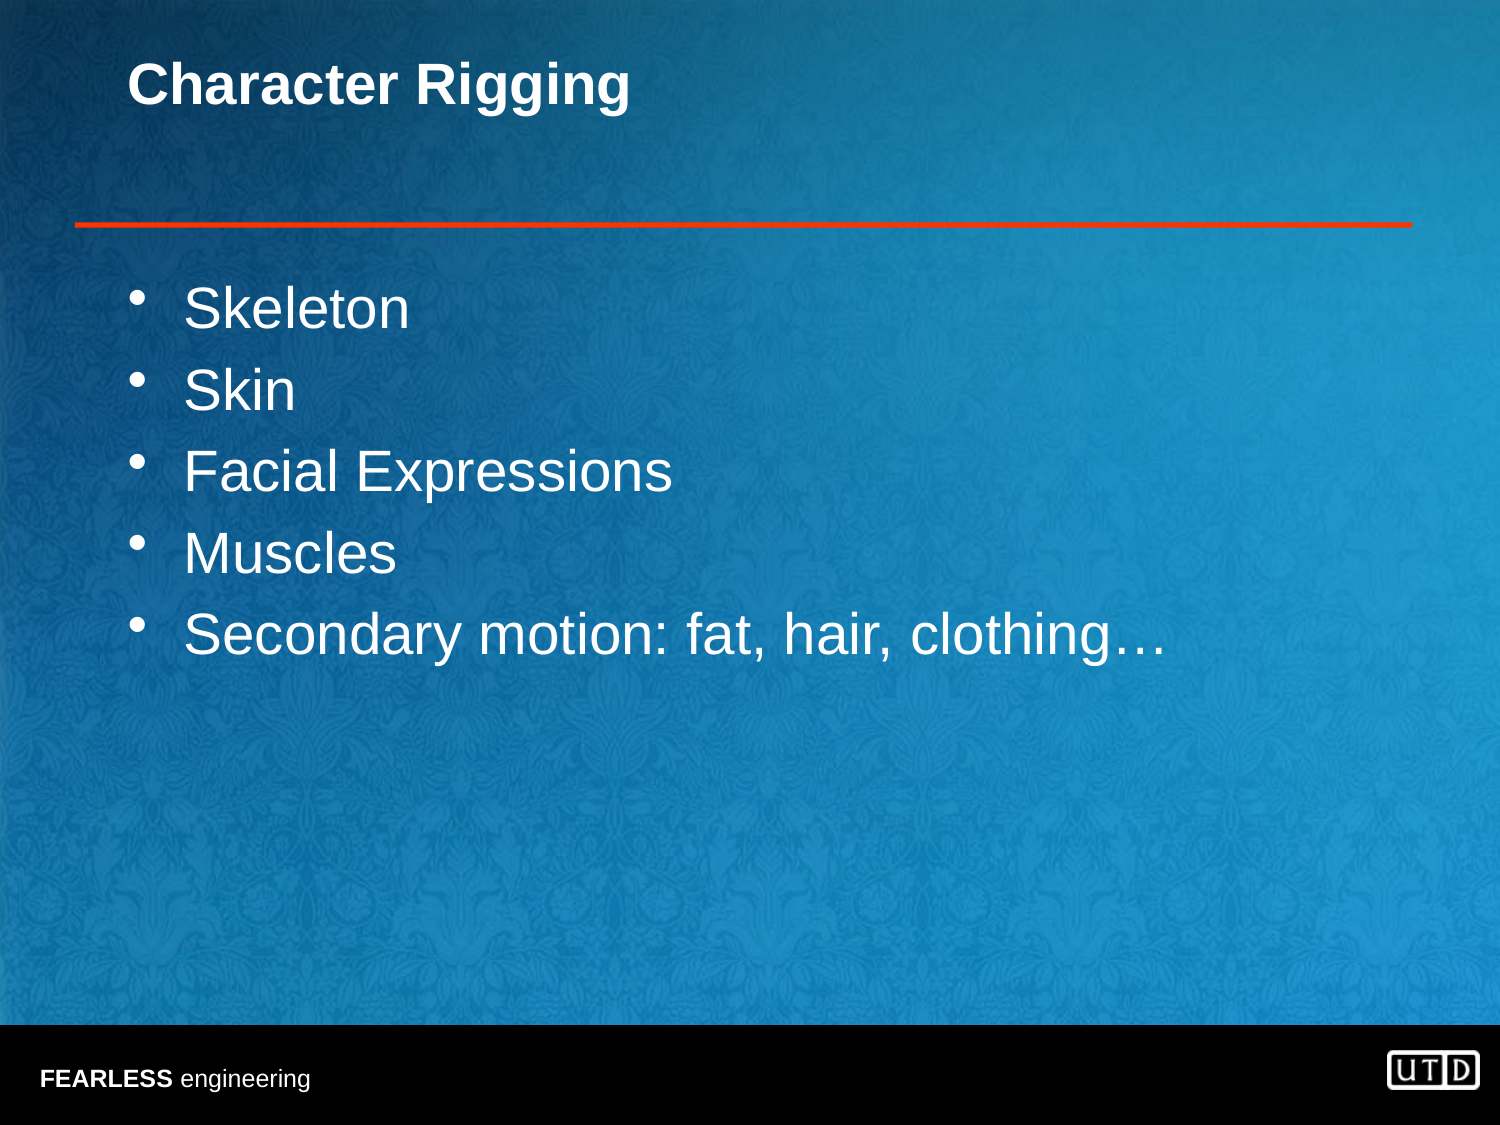

# Character Rigging

Skeleton
Skin
Facial Expressions
Muscles
Secondary motion: fat, hair, clothing…